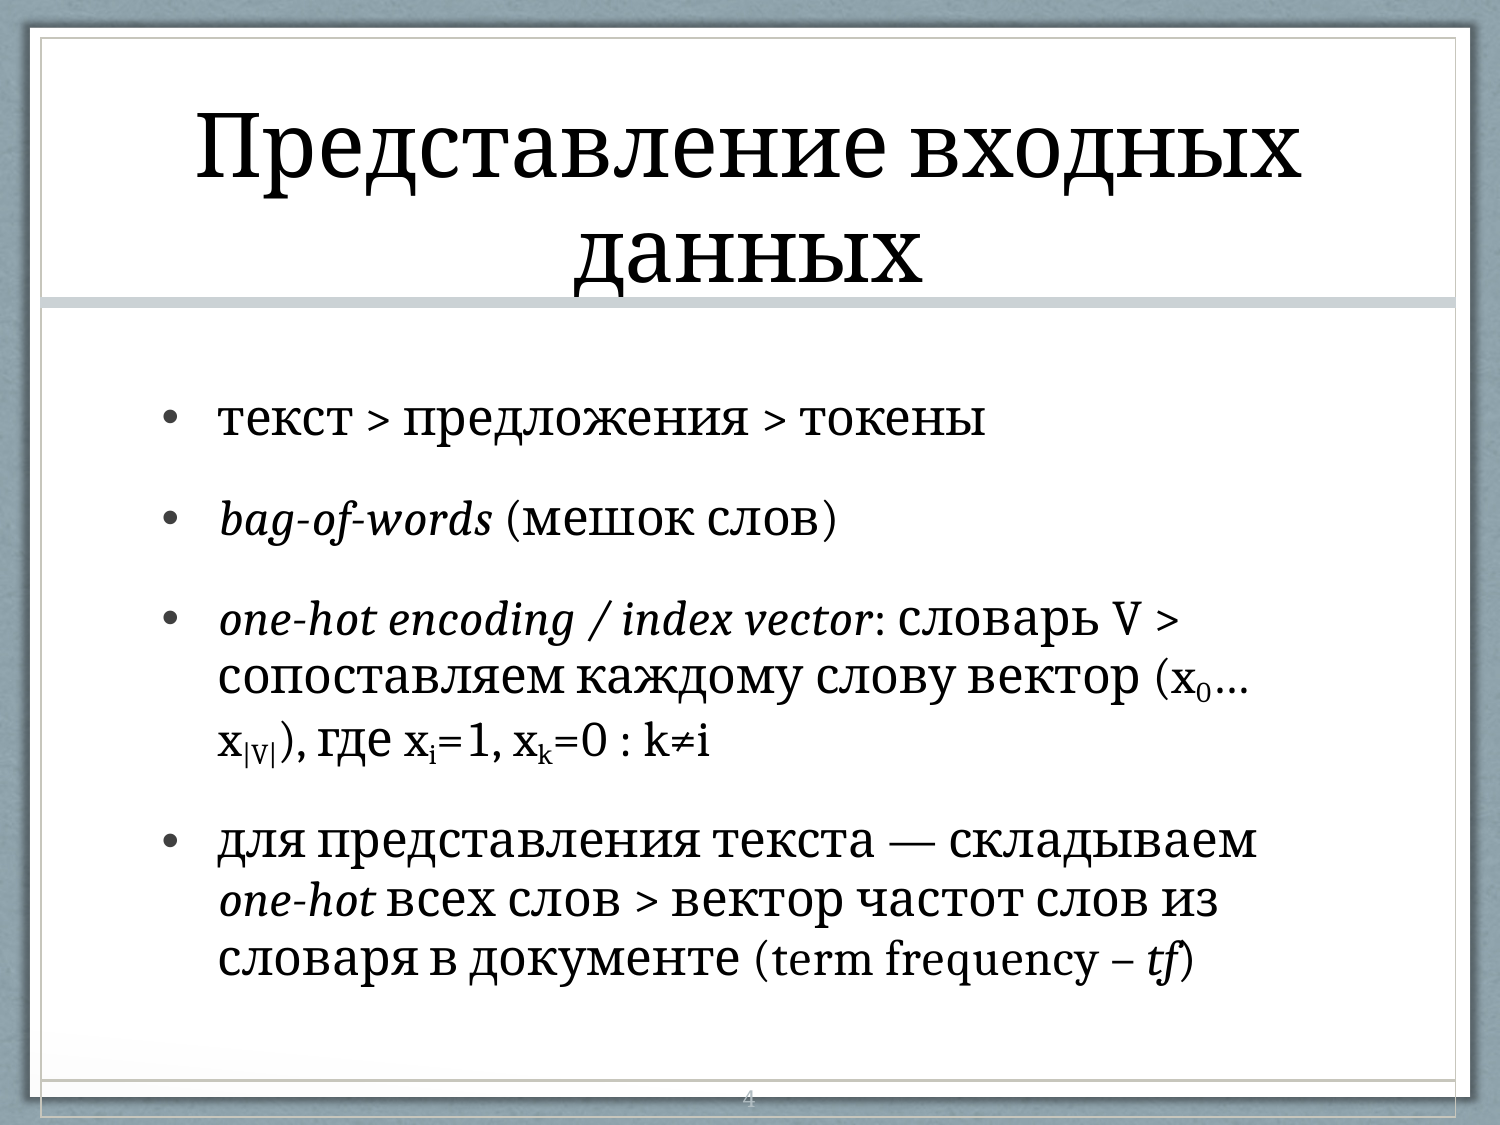

| Представление входных данных |
| --- |
| текст > предложения > токены bag-of-words (мешок слов) one-hot encoding / index vector: словарь V > сопоставляем каждому слову вектор (x0…x|V|), где xi=1, xk=0 : k≠i для представления текста — складываем one-hot всех слов > вектор частот слов из словаря в документе (term frequency – tf) |
| 4 |